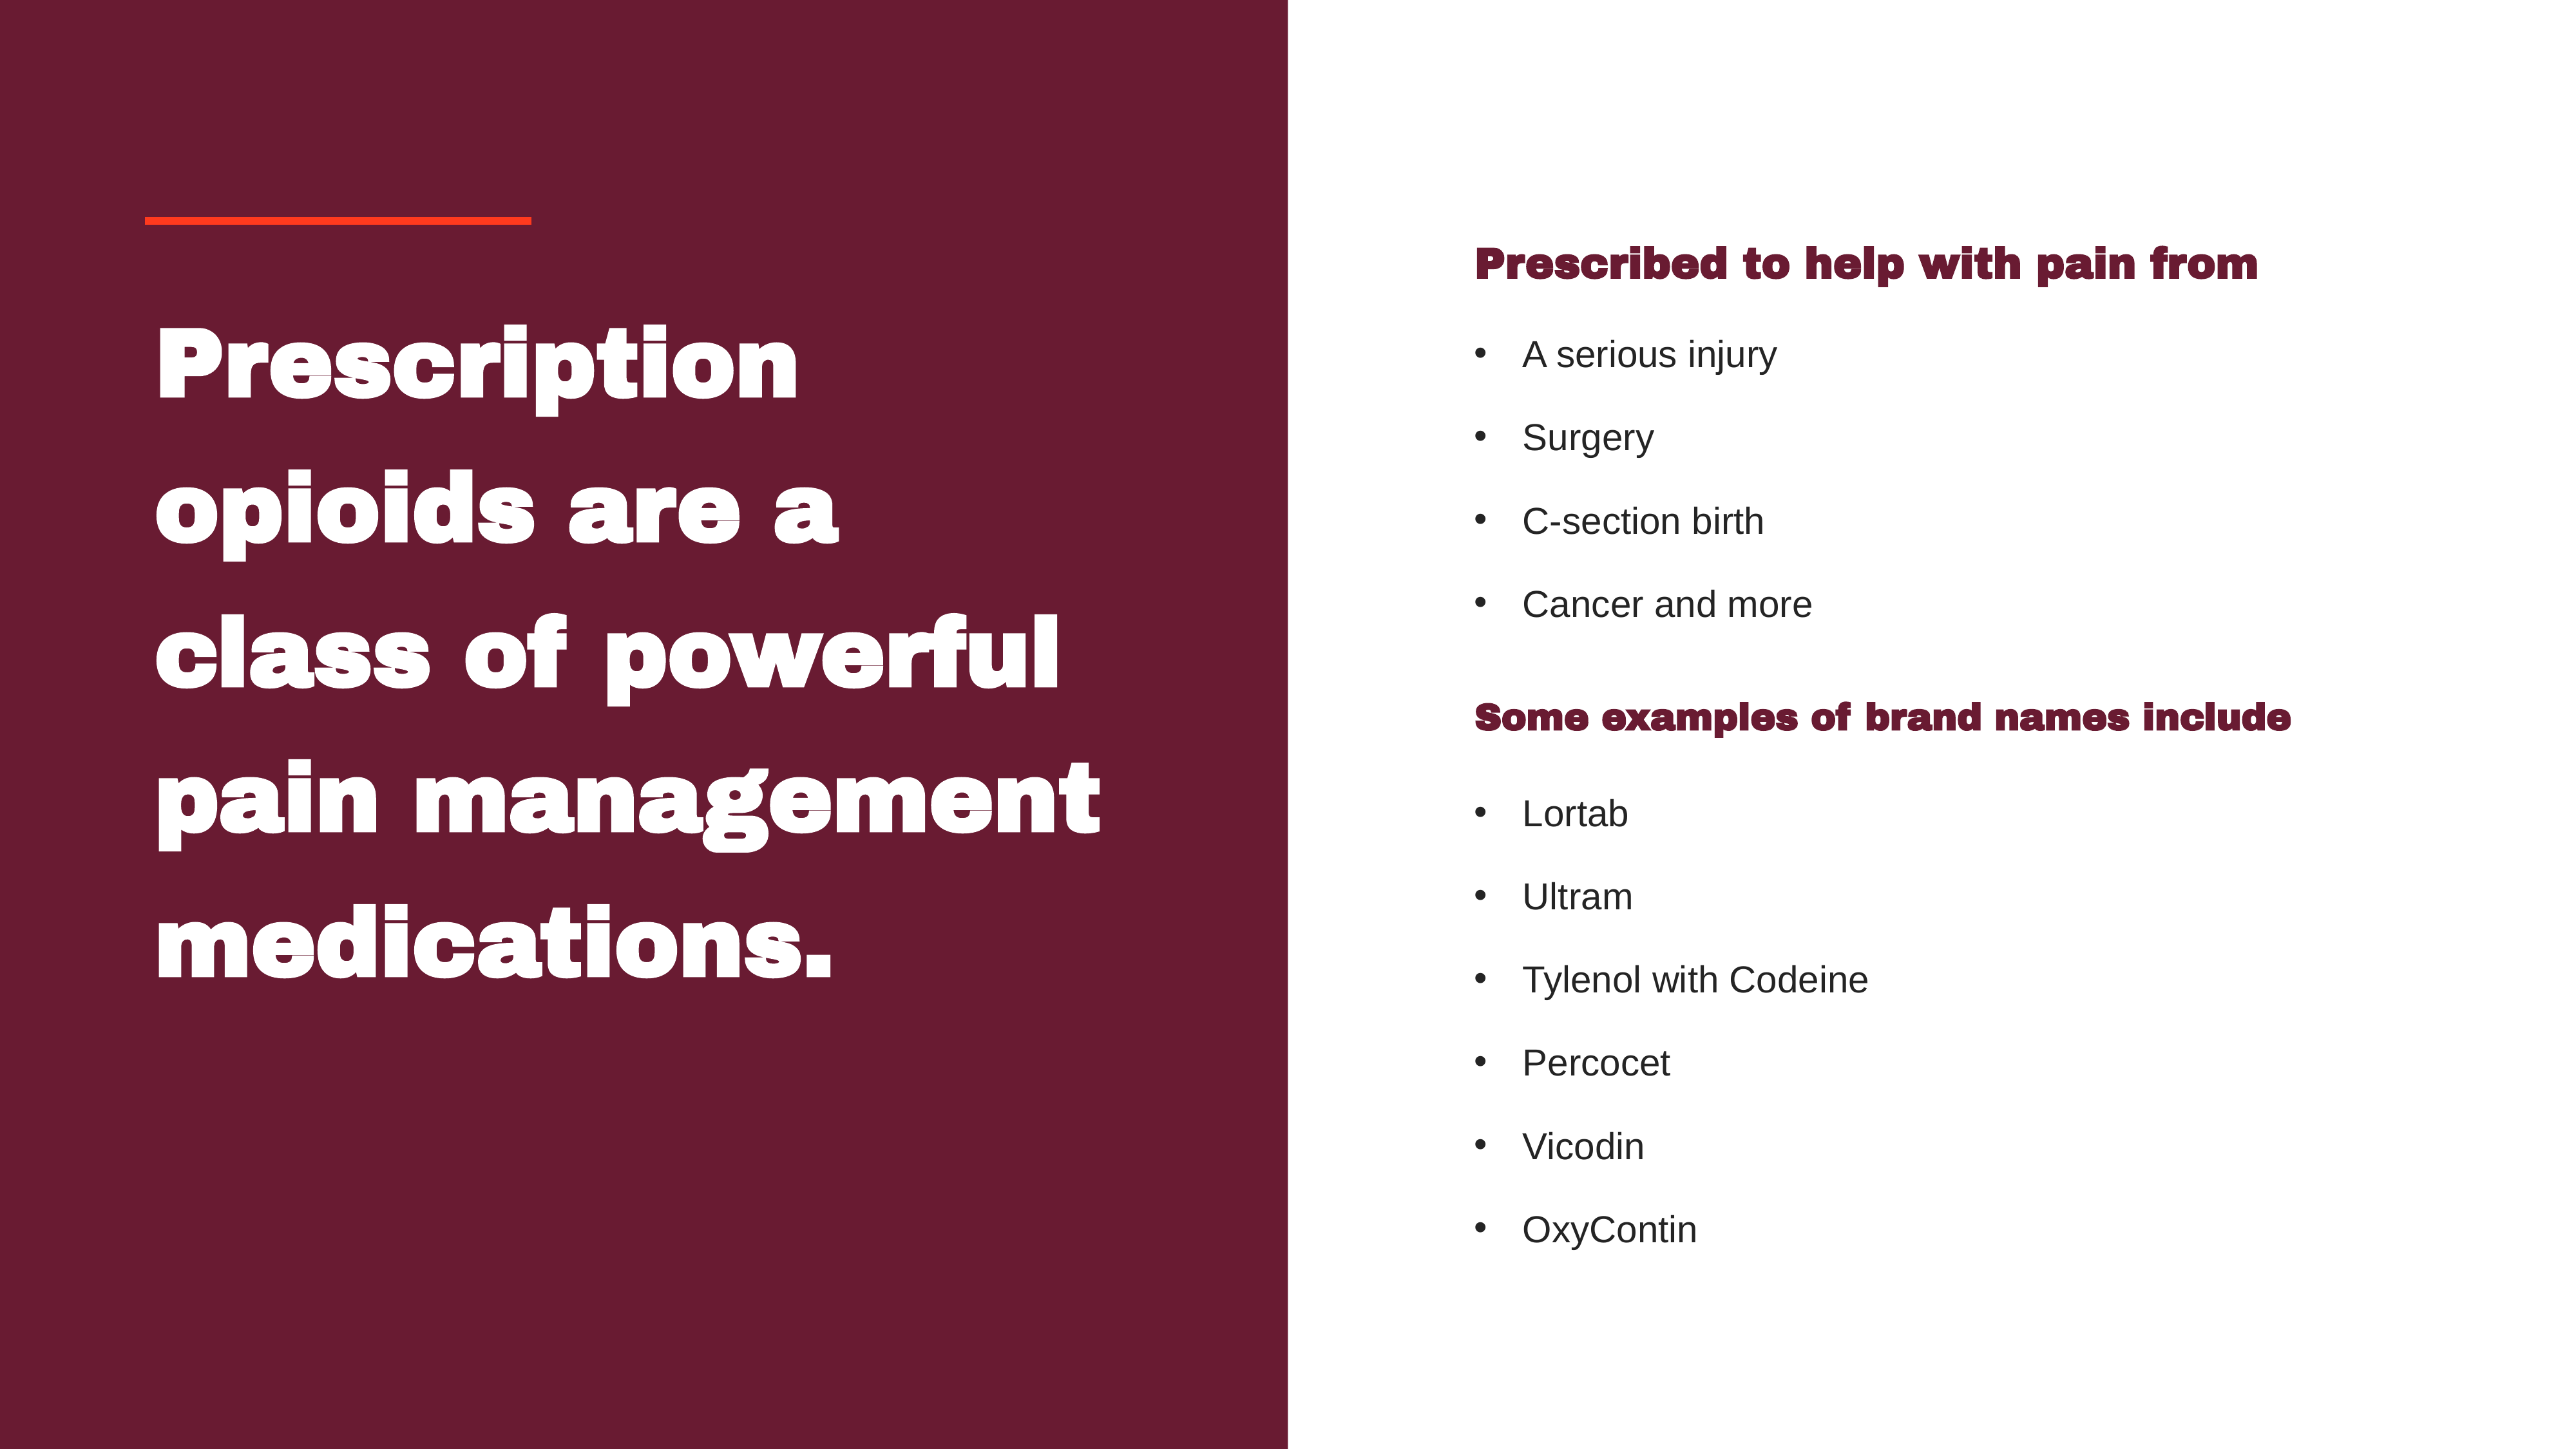

Prescribed to help with pain from
Prescription opioids are a class of powerful pain management medications.
A serious injury
Surgery
C-section birth
Cancer and more
Some examples of brand names include

Lortab
Ultram
Tylenol with Codeine
Percocet
Vicodin
OxyContin